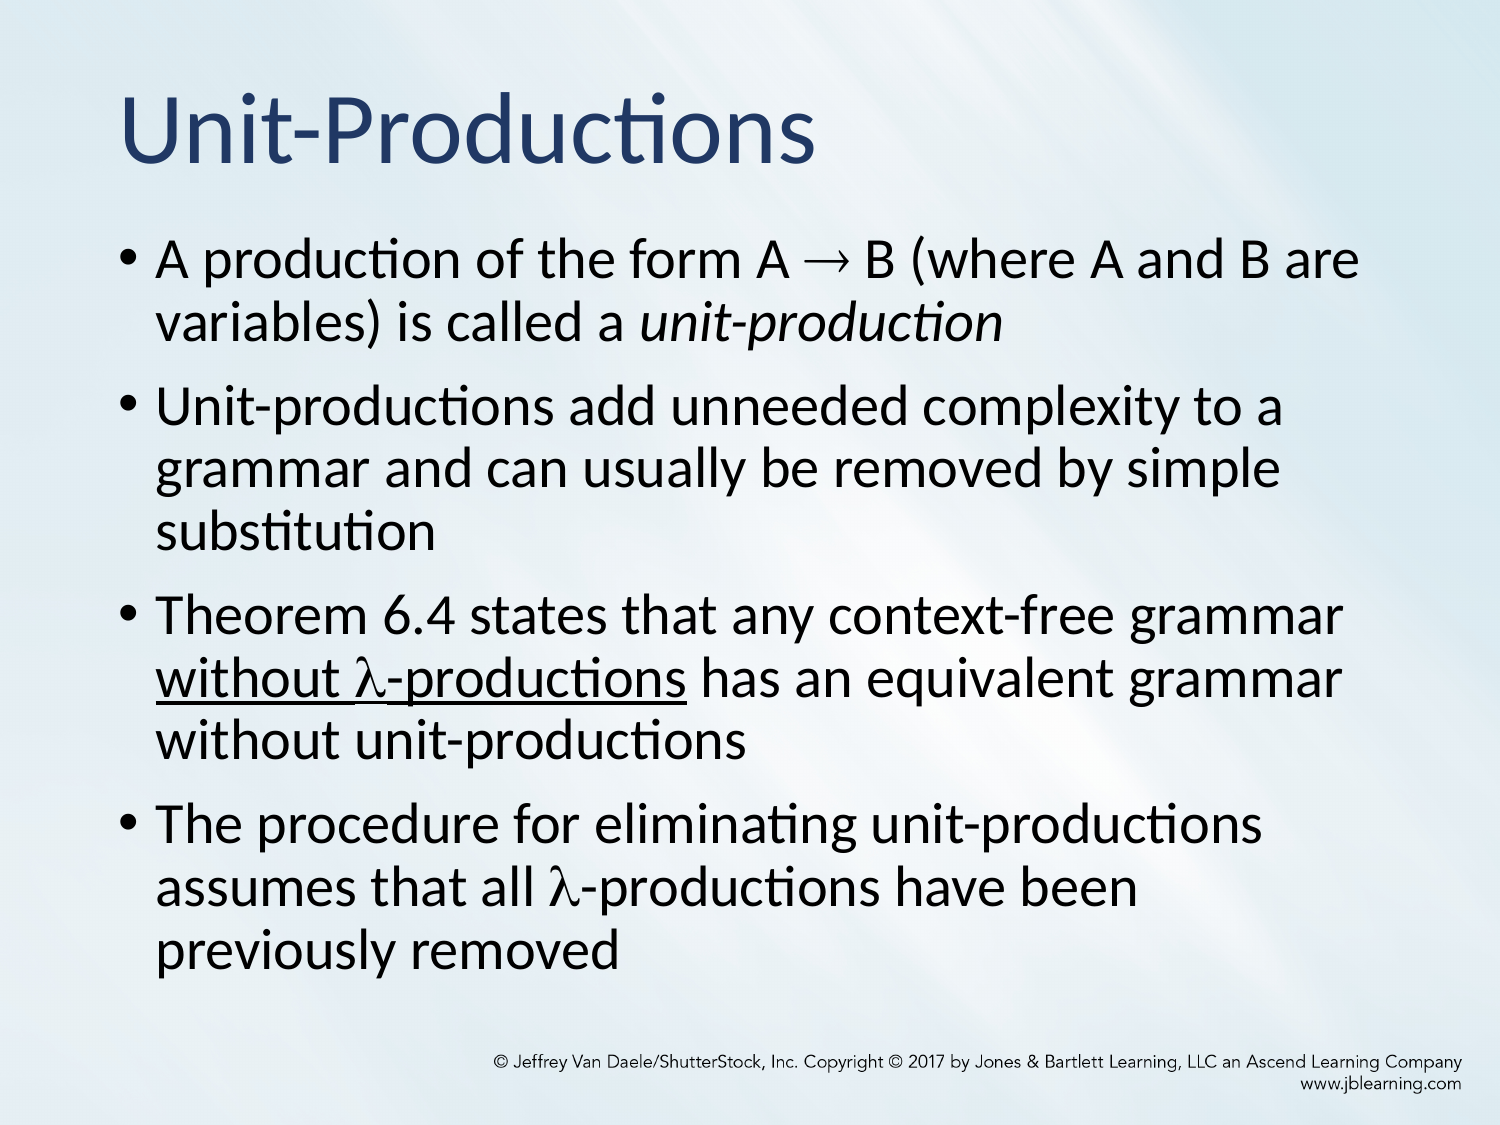

# Unit-Productions
A production of the form A → B (where A and B are variables) is called a unit-production
Unit-productions add unneeded complexity to a grammar and can usually be removed by simple substitution
Theorem 6.4 states that any context-free grammar without λ-productions has an equivalent grammar without unit-productions
The procedure for eliminating unit-productions assumes that all λ-productions have been previously removed